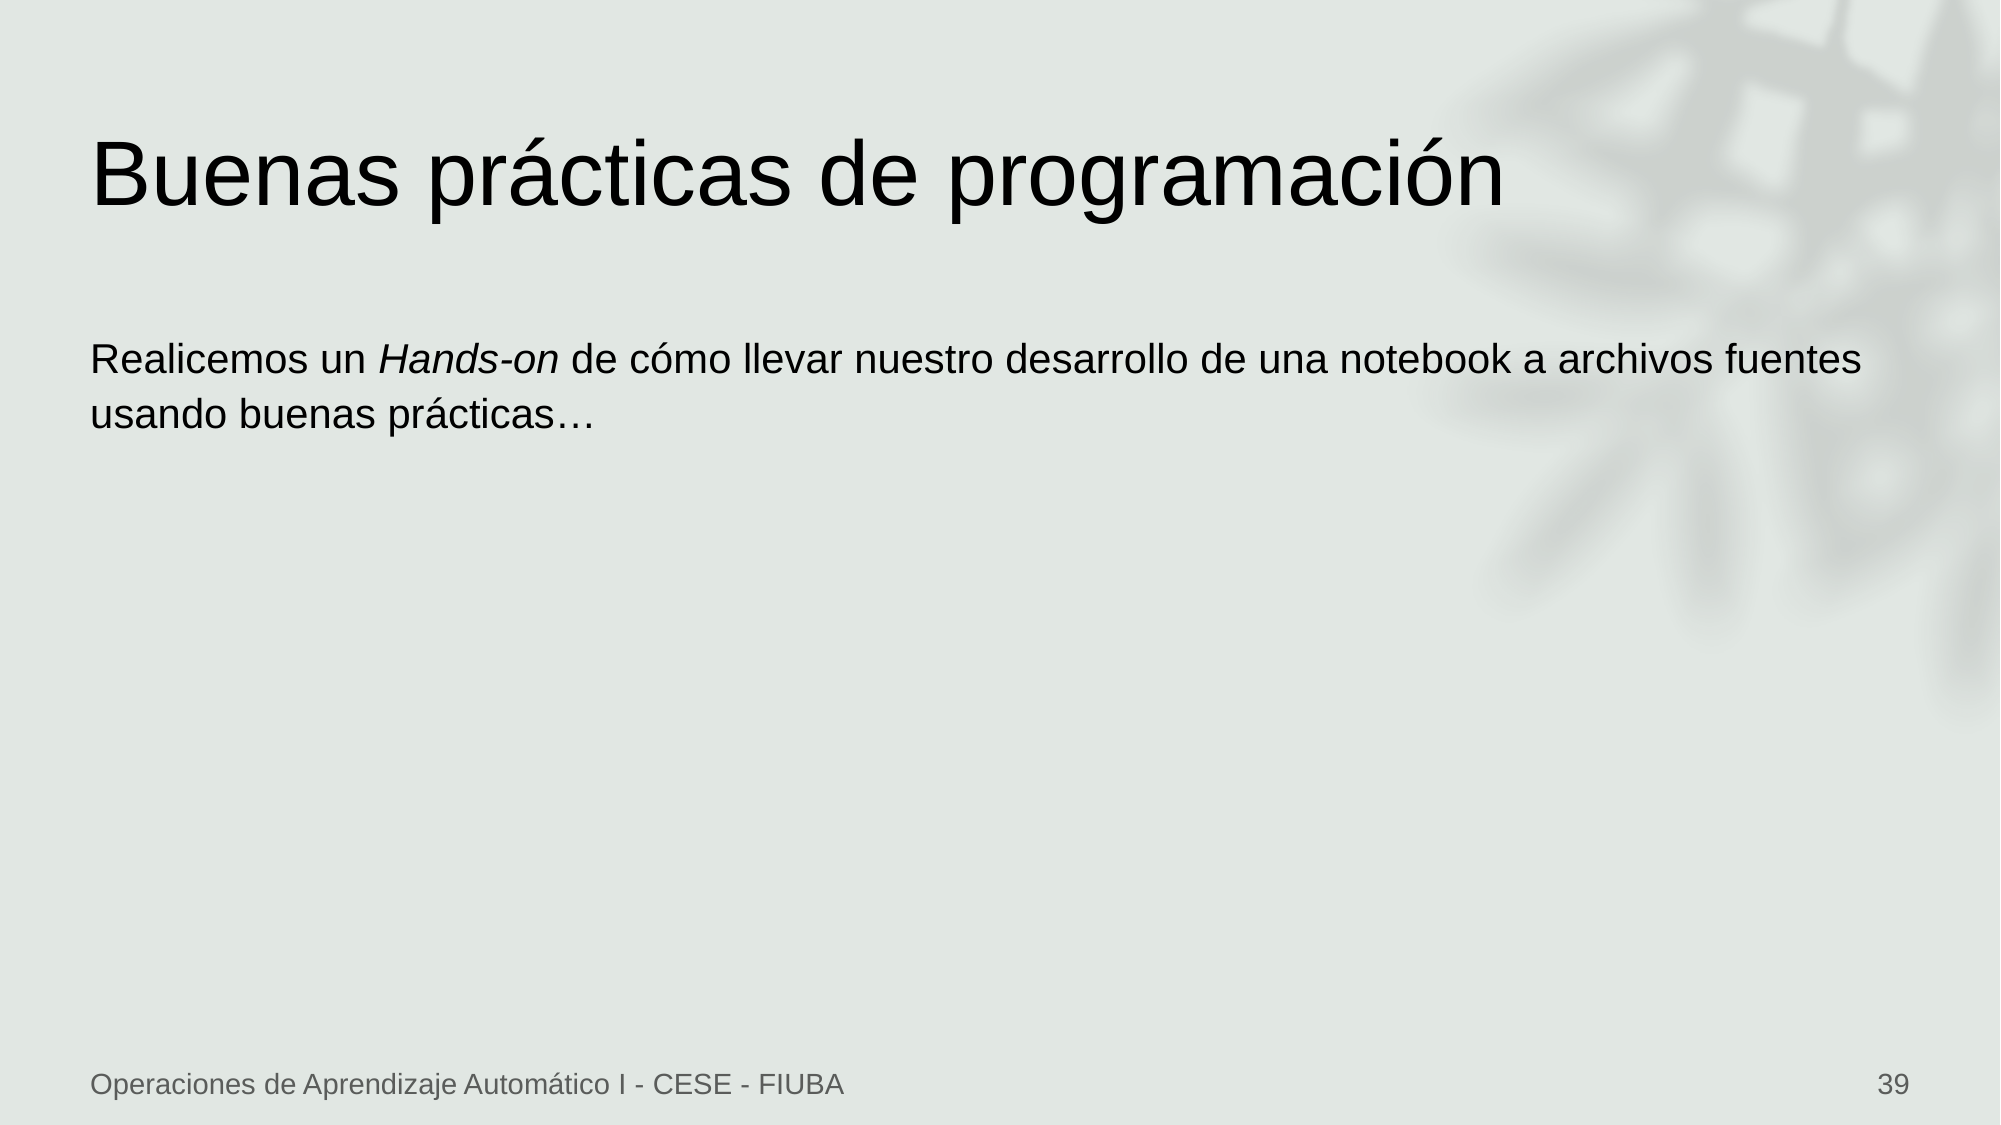

# Buenas prácticas de programación
Realicemos un Hands-on de cómo llevar nuestro desarrollo de una notebook a archivos fuentes usando buenas prácticas…
Operaciones de Aprendizaje Automático I - CESE - FIUBA
39